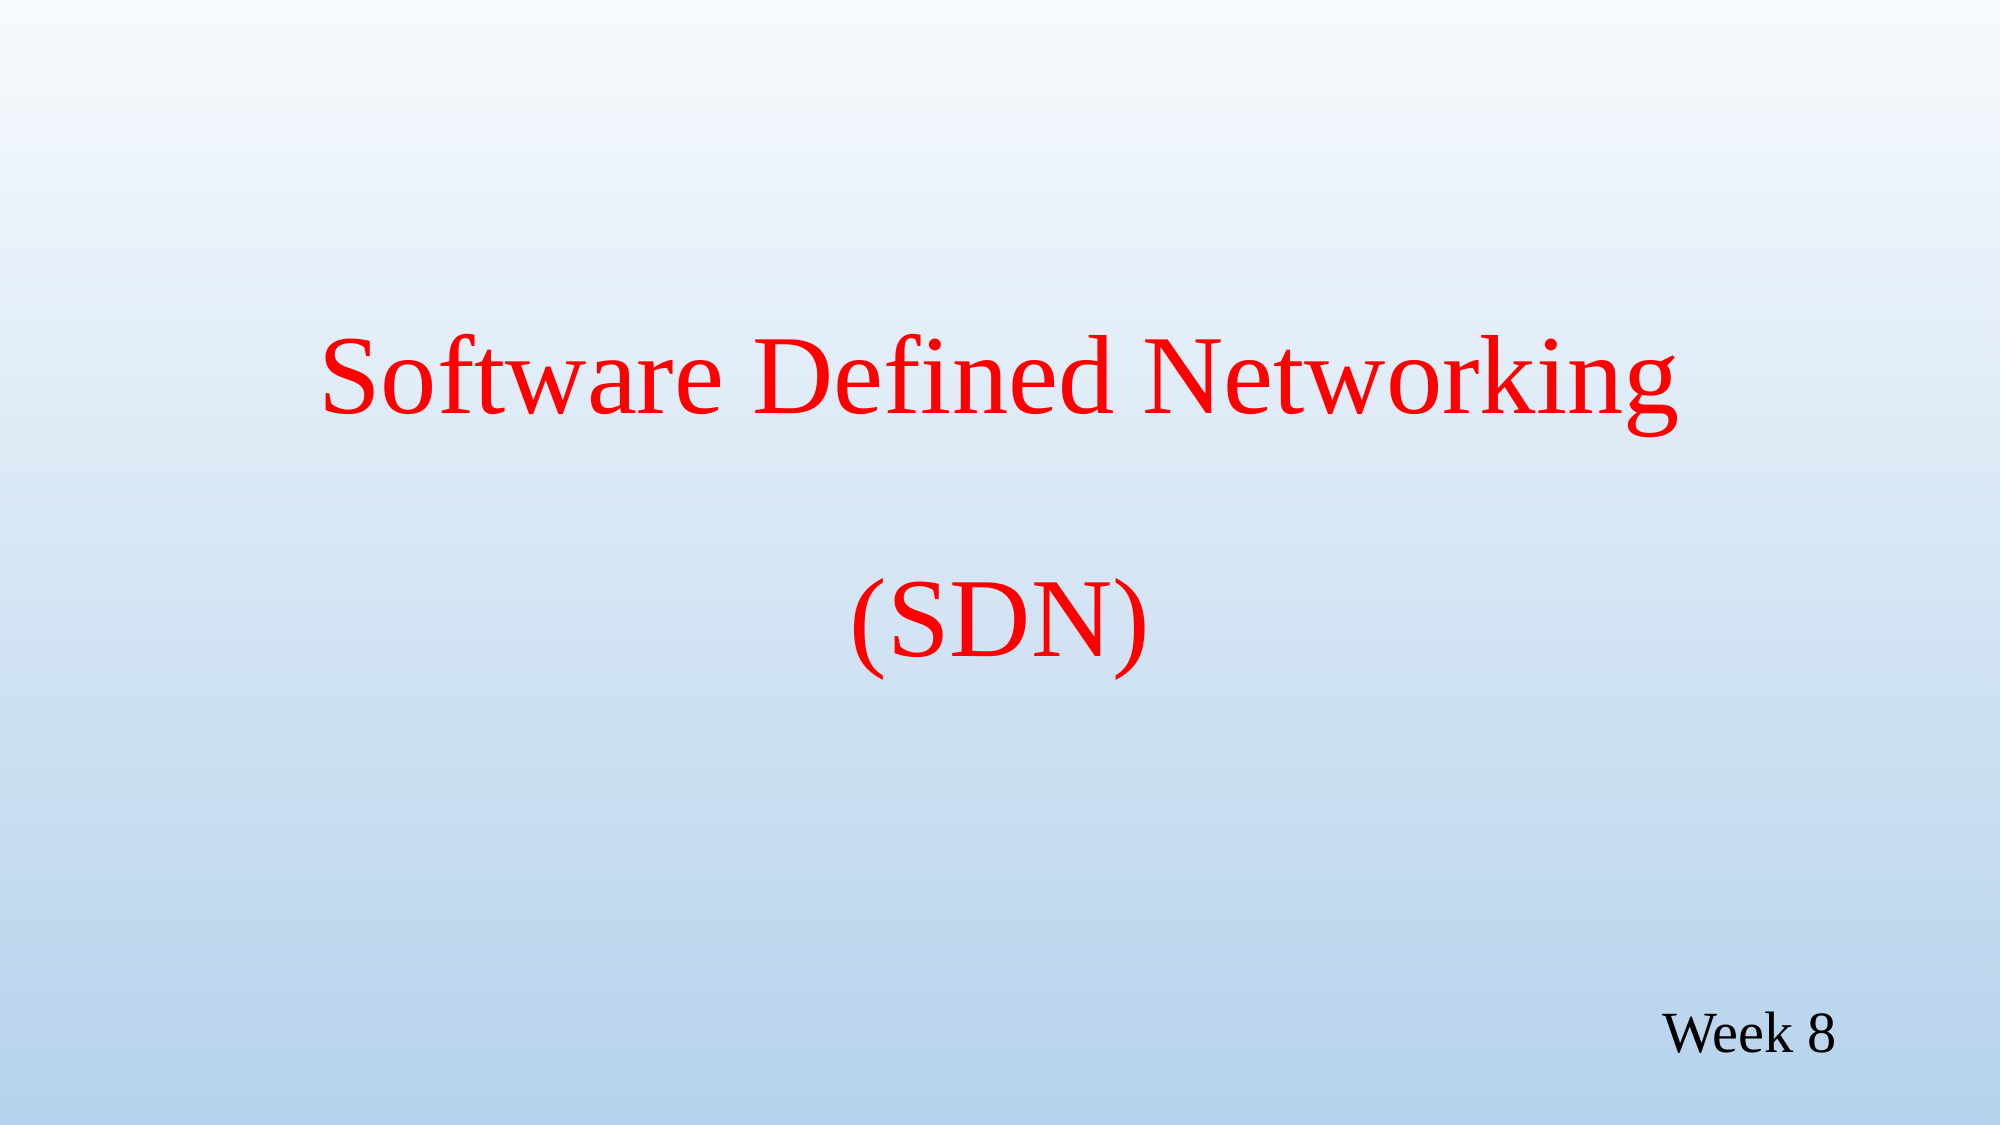

# Software Defined Networking (SDN)
Week 8